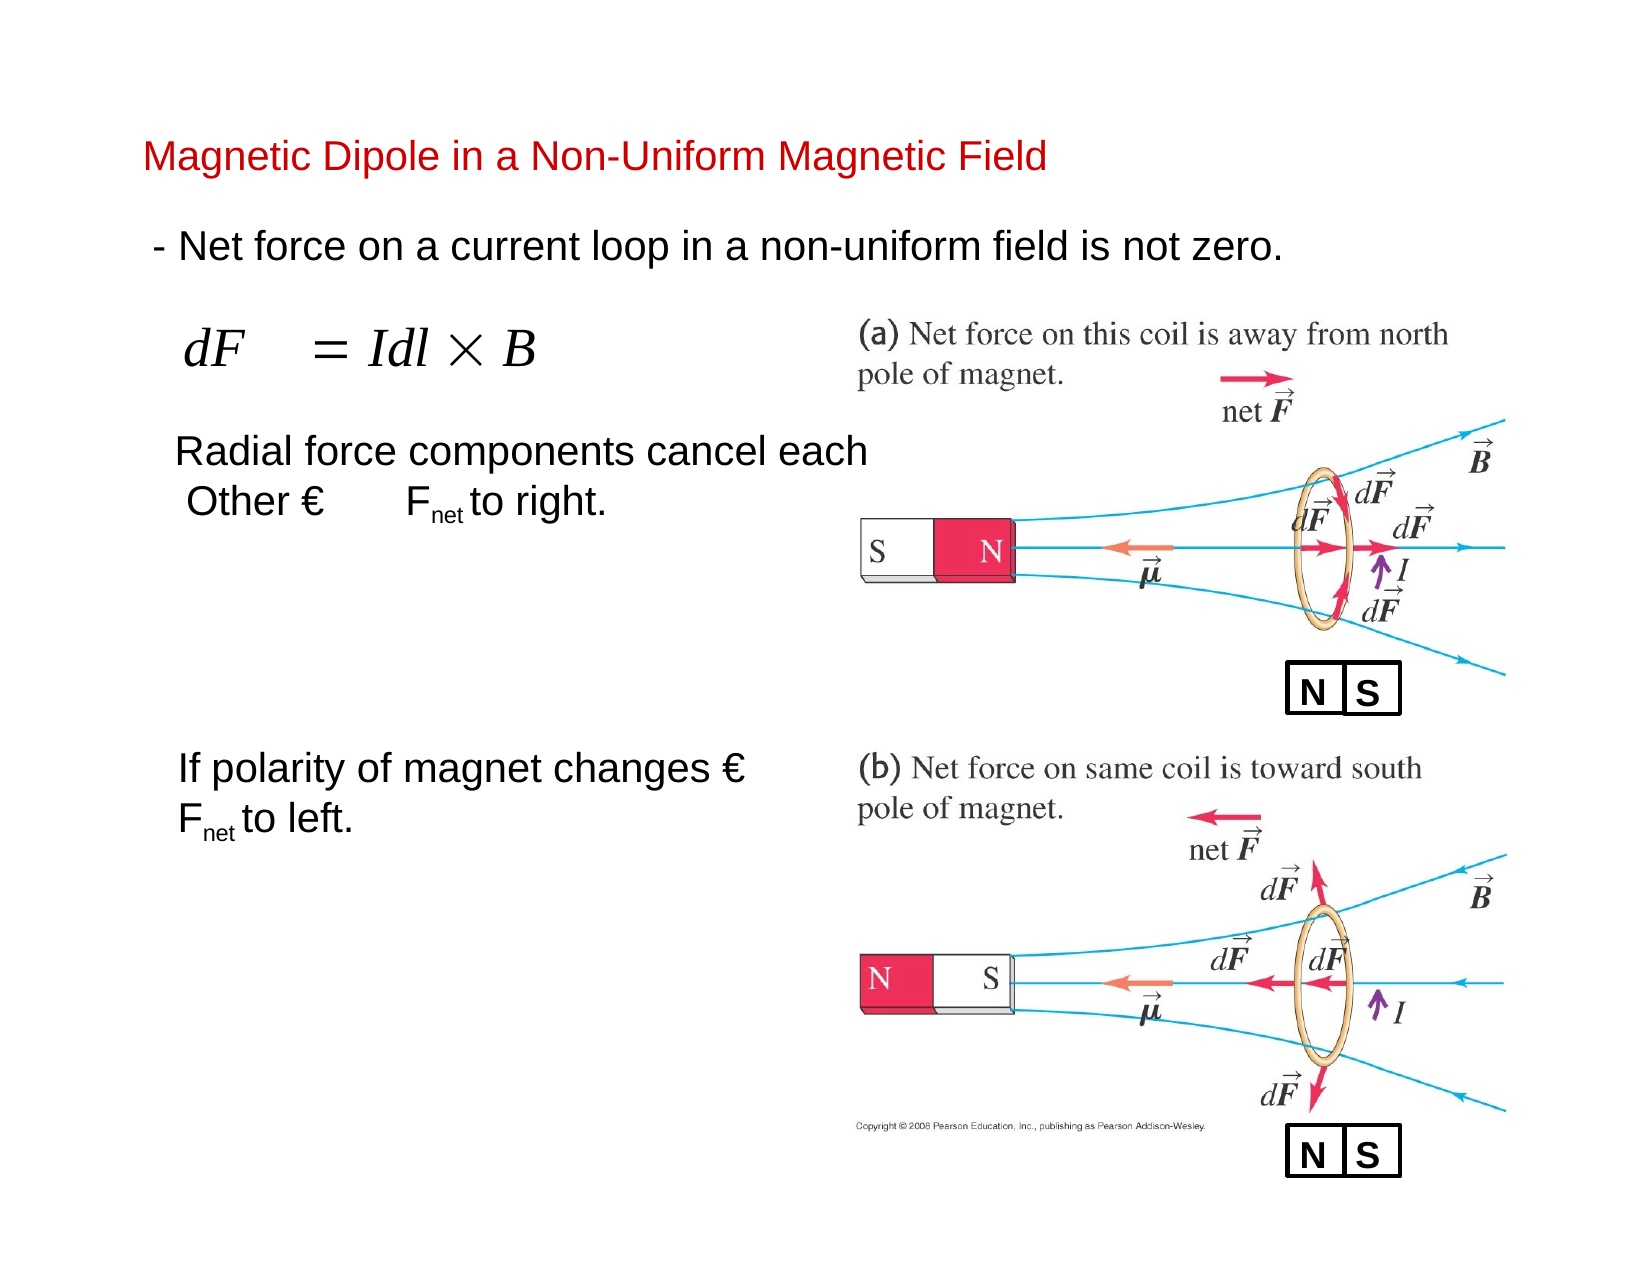

# Magnetic Dipole in a Non-Uniform Magnetic Field
- Net force on a current loop in a non-uniform field is not zero.

dF	= Idl × B
Radial force components cancel each  Other € Fnet to right.

N
S
If polarity of magnet changes €
Fnet to left.
N
S